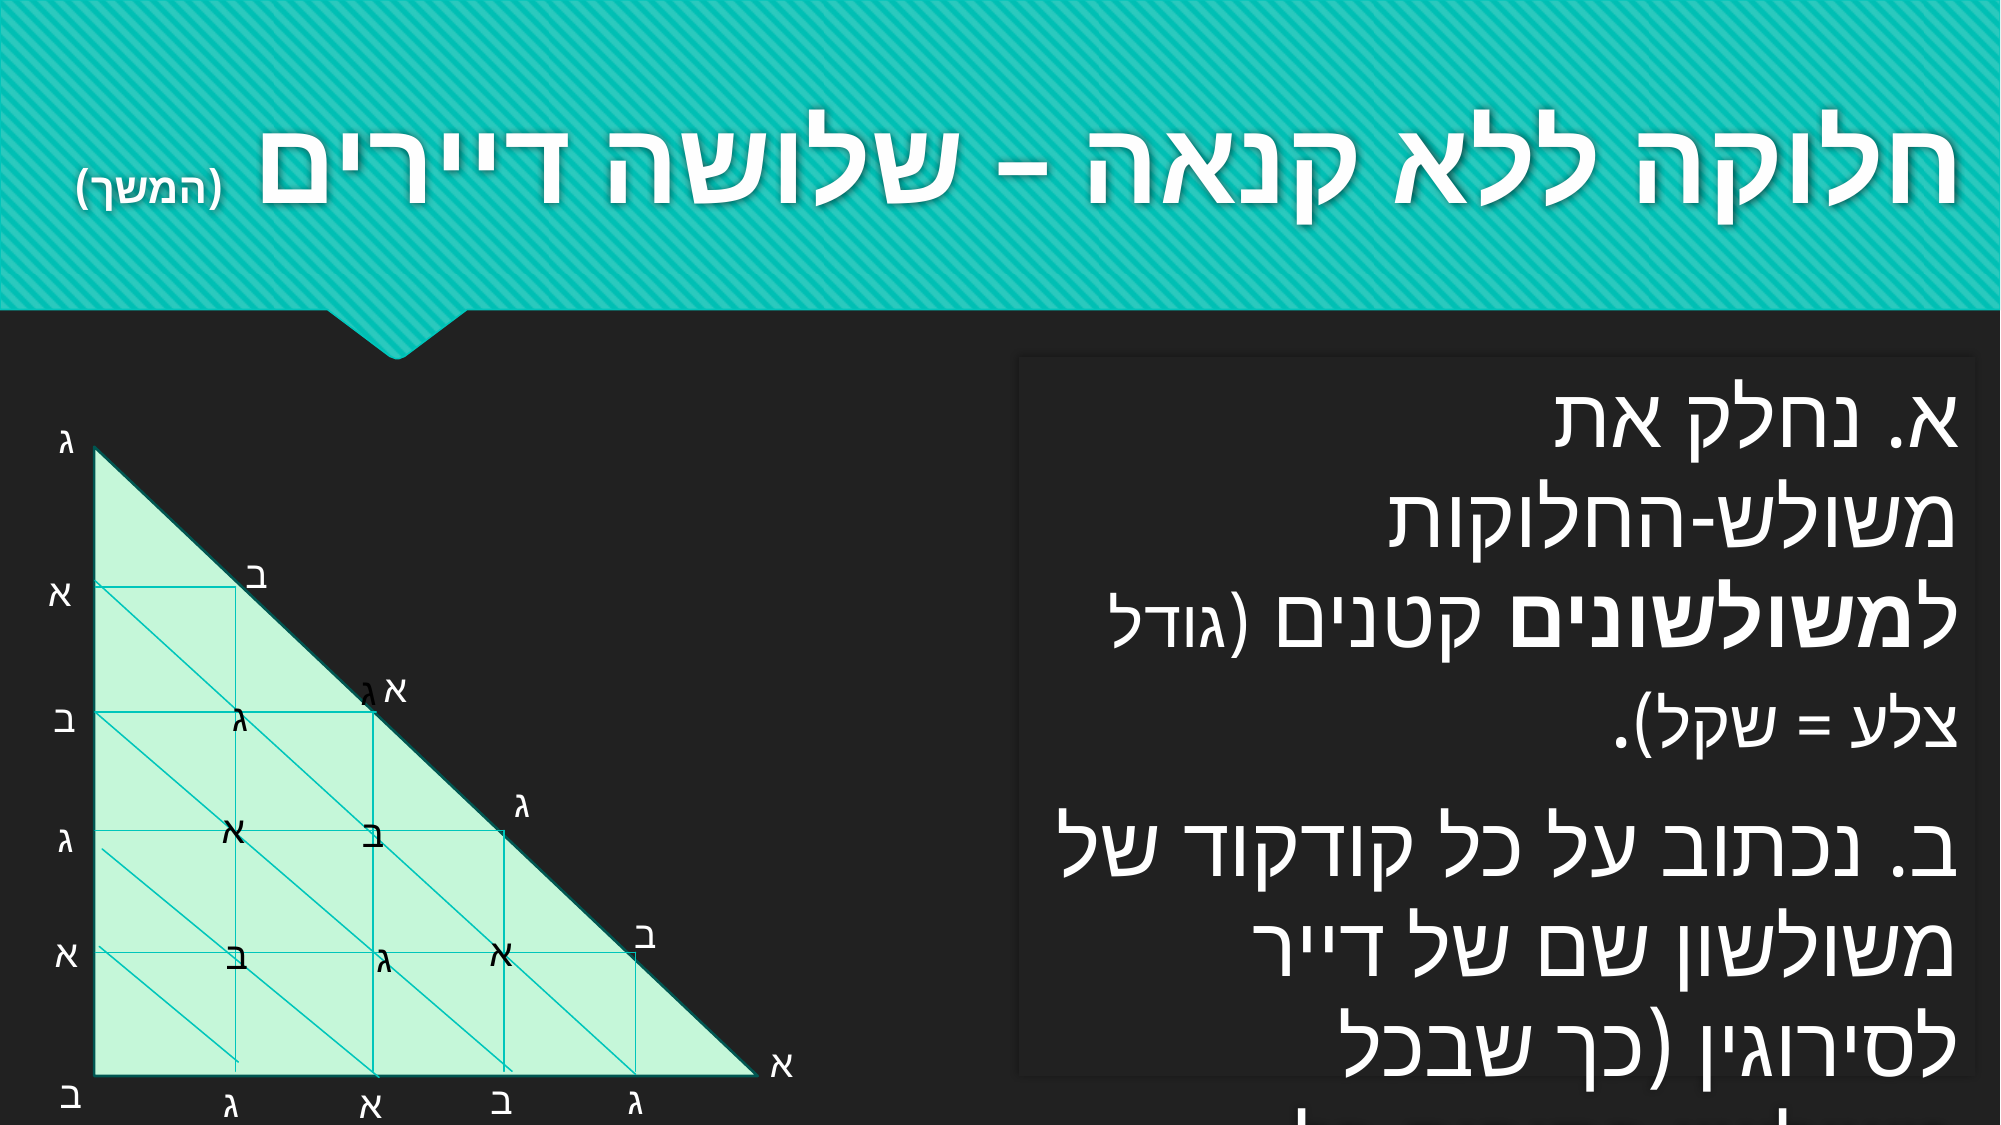

# חלוקה ללא קנאה – שלושה דיירים (המשך)
א. נחלק את משולש-החלוקות למשולשונים קטנים (גודל צלע = שקל).
ב. נכתוב על כל קודקוד של משולשון שם של דייר לסירוגין (כך שבכל משולשון כתובים כל הדיירים).

ג
ב
א
א
ג
ג
ב
ג
א
ב
ג
ב
א
א
ב
ג
א
ב
ב
ג
ג
א